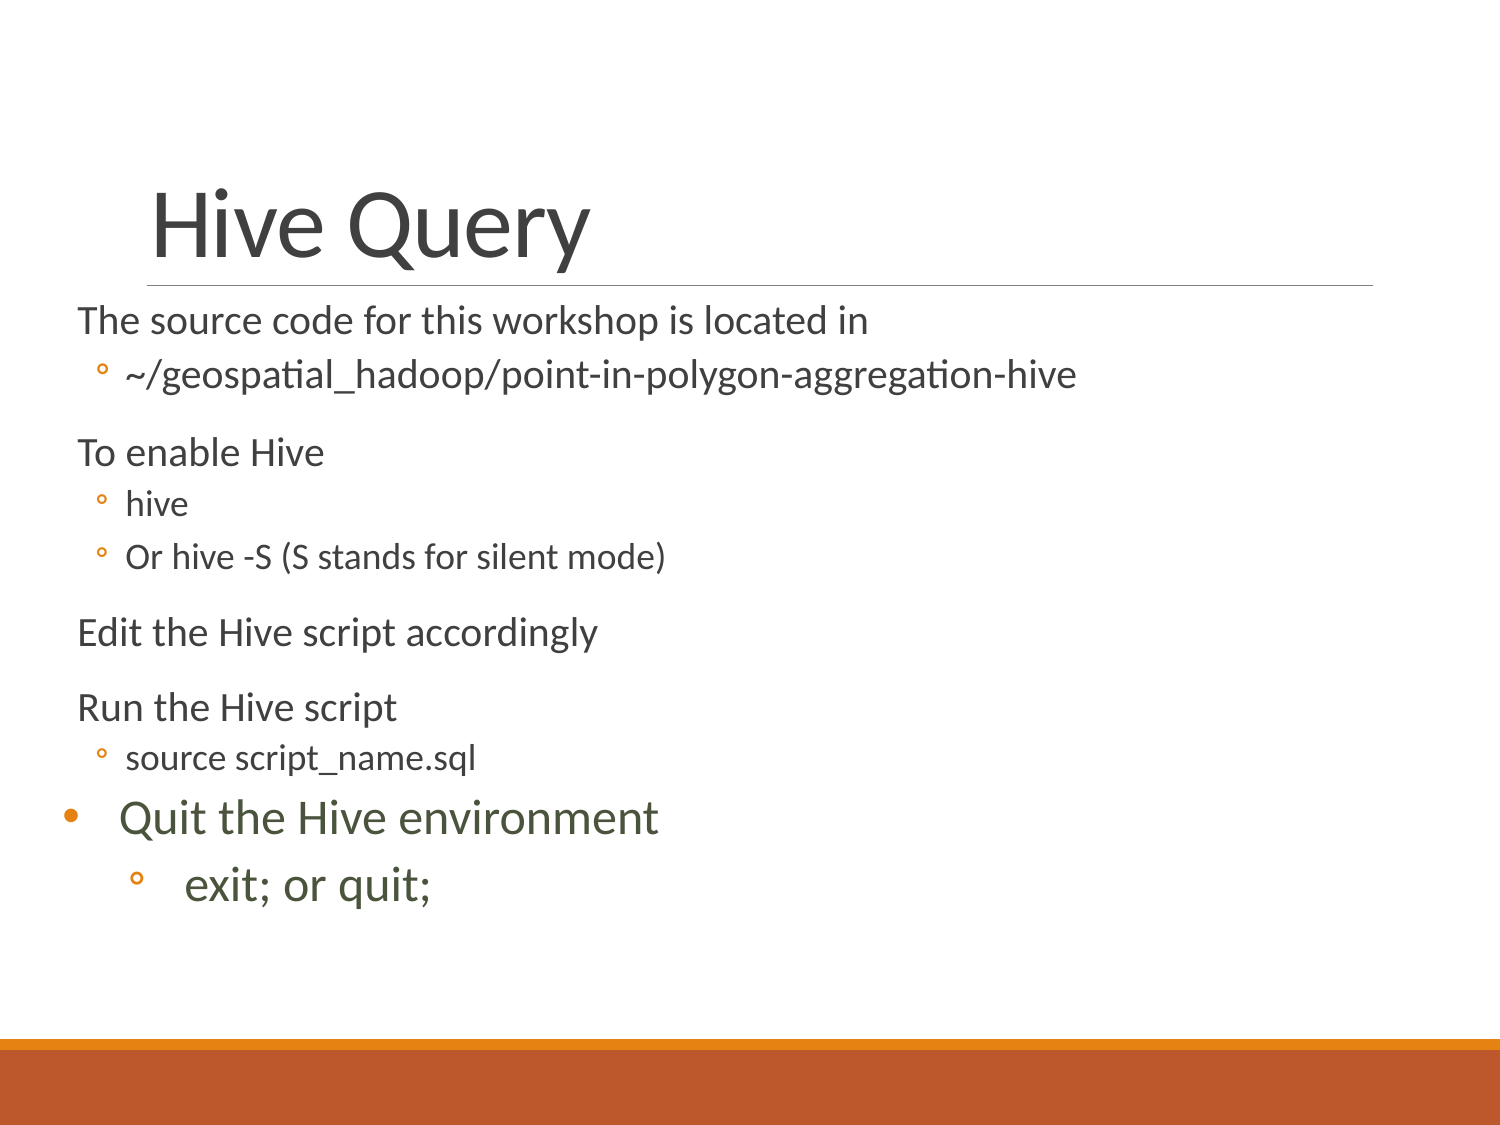

# Hive Query
The source code for this workshop is located in
~/geospatial_hadoop/point-in-polygon-aggregation-hive
To enable Hive
hive
Or hive -S (S stands for silent mode)
Edit the Hive script accordingly
Run the Hive script
source script_name.sql
Quit the Hive environment
exit; or quit;